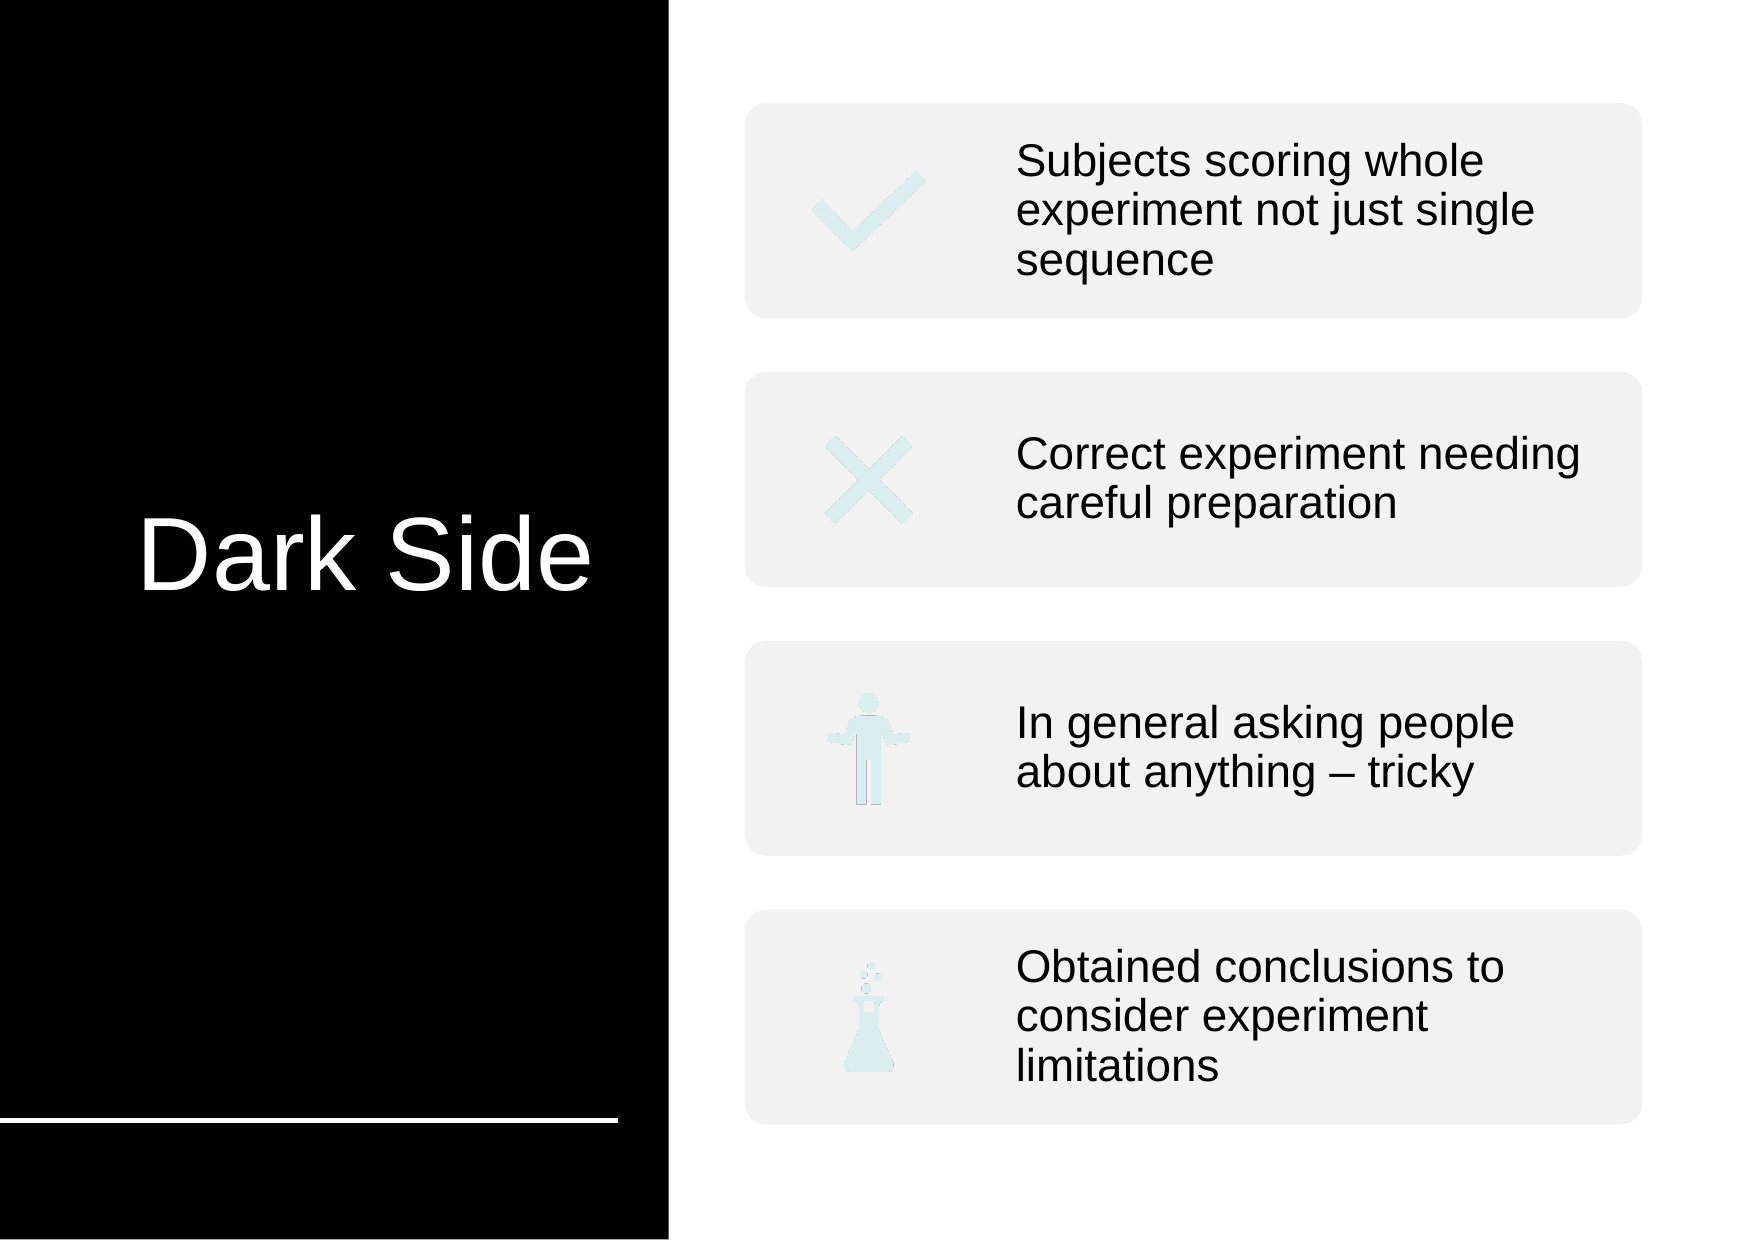

# Dark Side
Subjects scoring whole experiment not just single sequence
Correct experiment needing careful preparation
In general asking people about anything – tricky
Obtained conclusions to consider experiment limitations